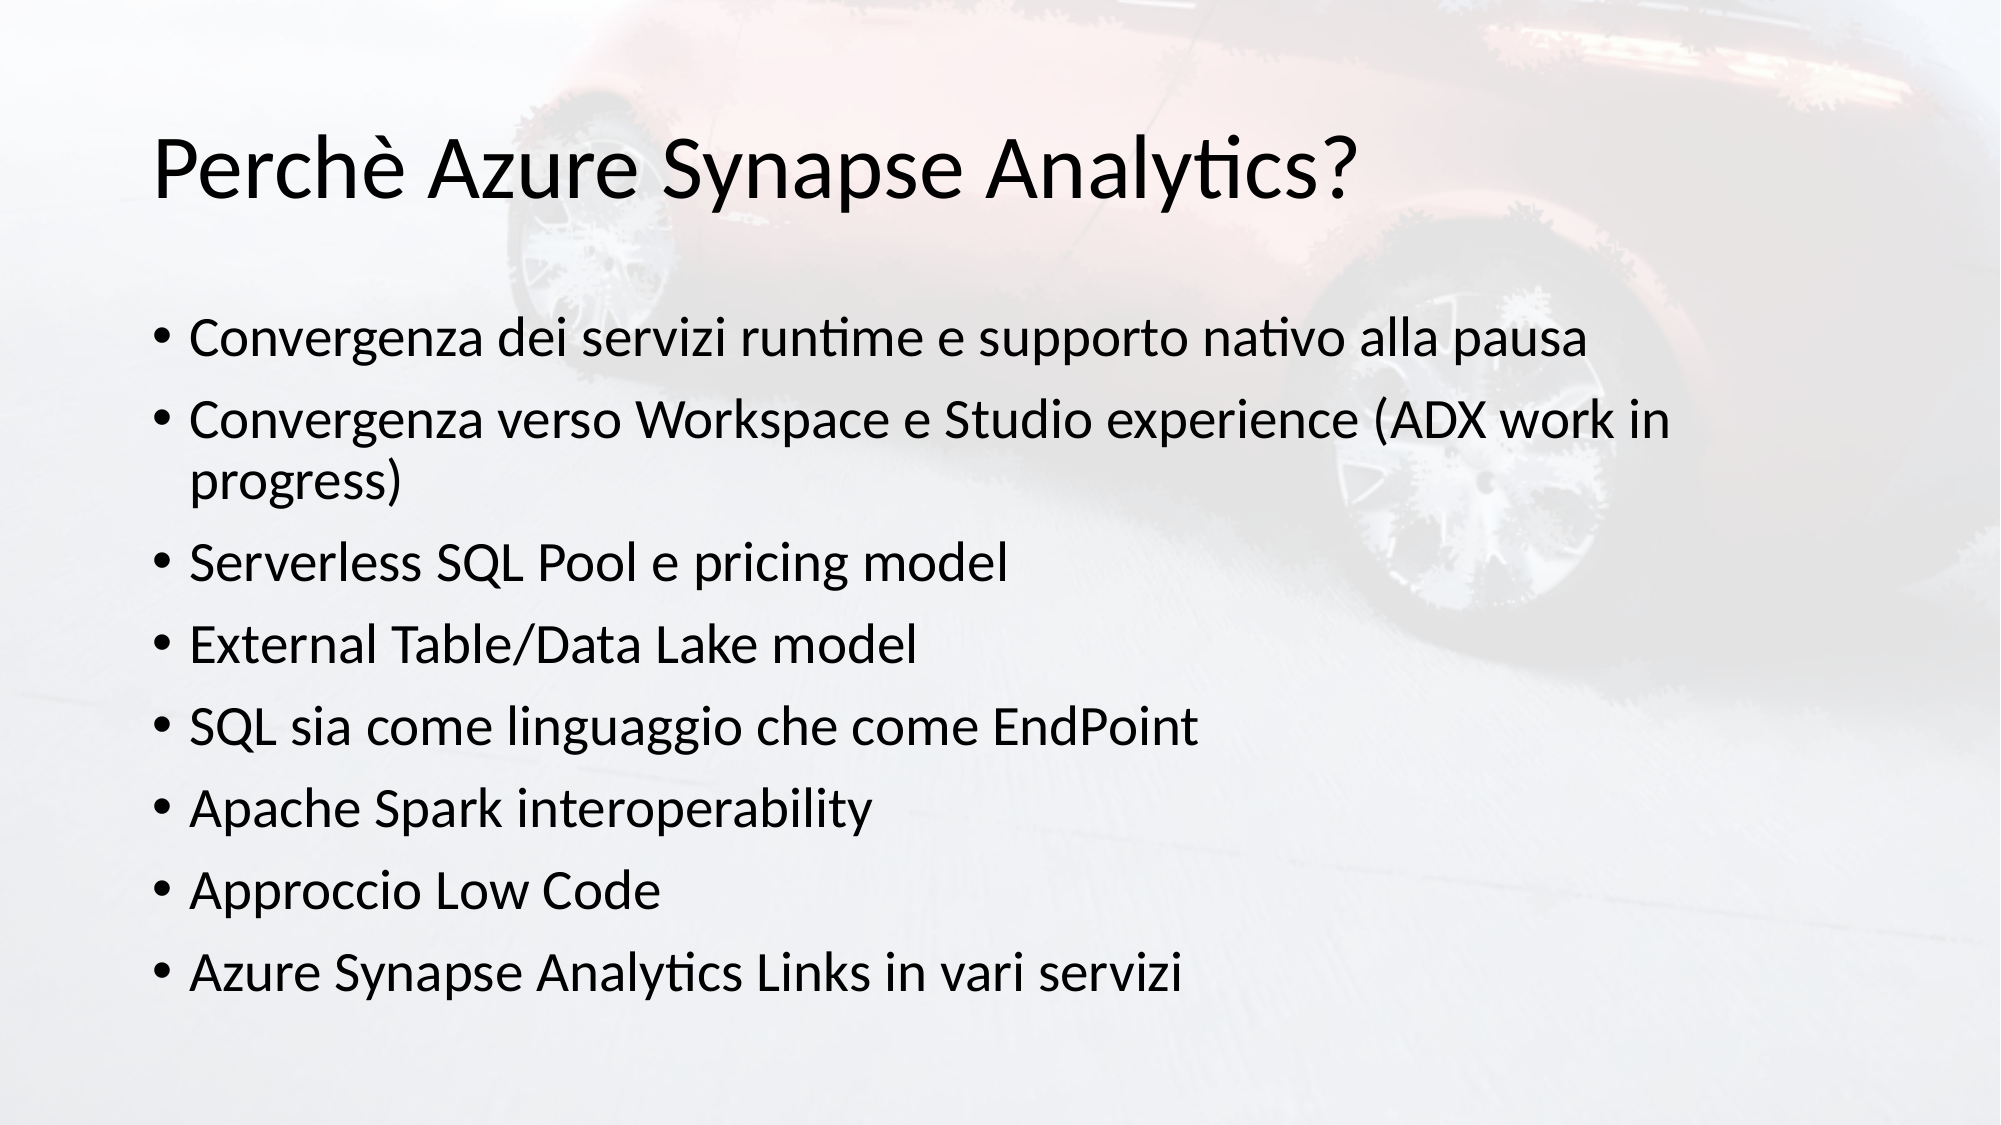

# Perchè Azure Synapse Analytics?
Convergenza dei servizi runtime e supporto nativo alla pausa
Convergenza verso Workspace e Studio experience (ADX work in progress)
Serverless SQL Pool e pricing model
External Table/Data Lake model
SQL sia come linguaggio che come EndPoint
Apache Spark interoperability
Approccio Low Code
Azure Synapse Analytics Links in vari servizi